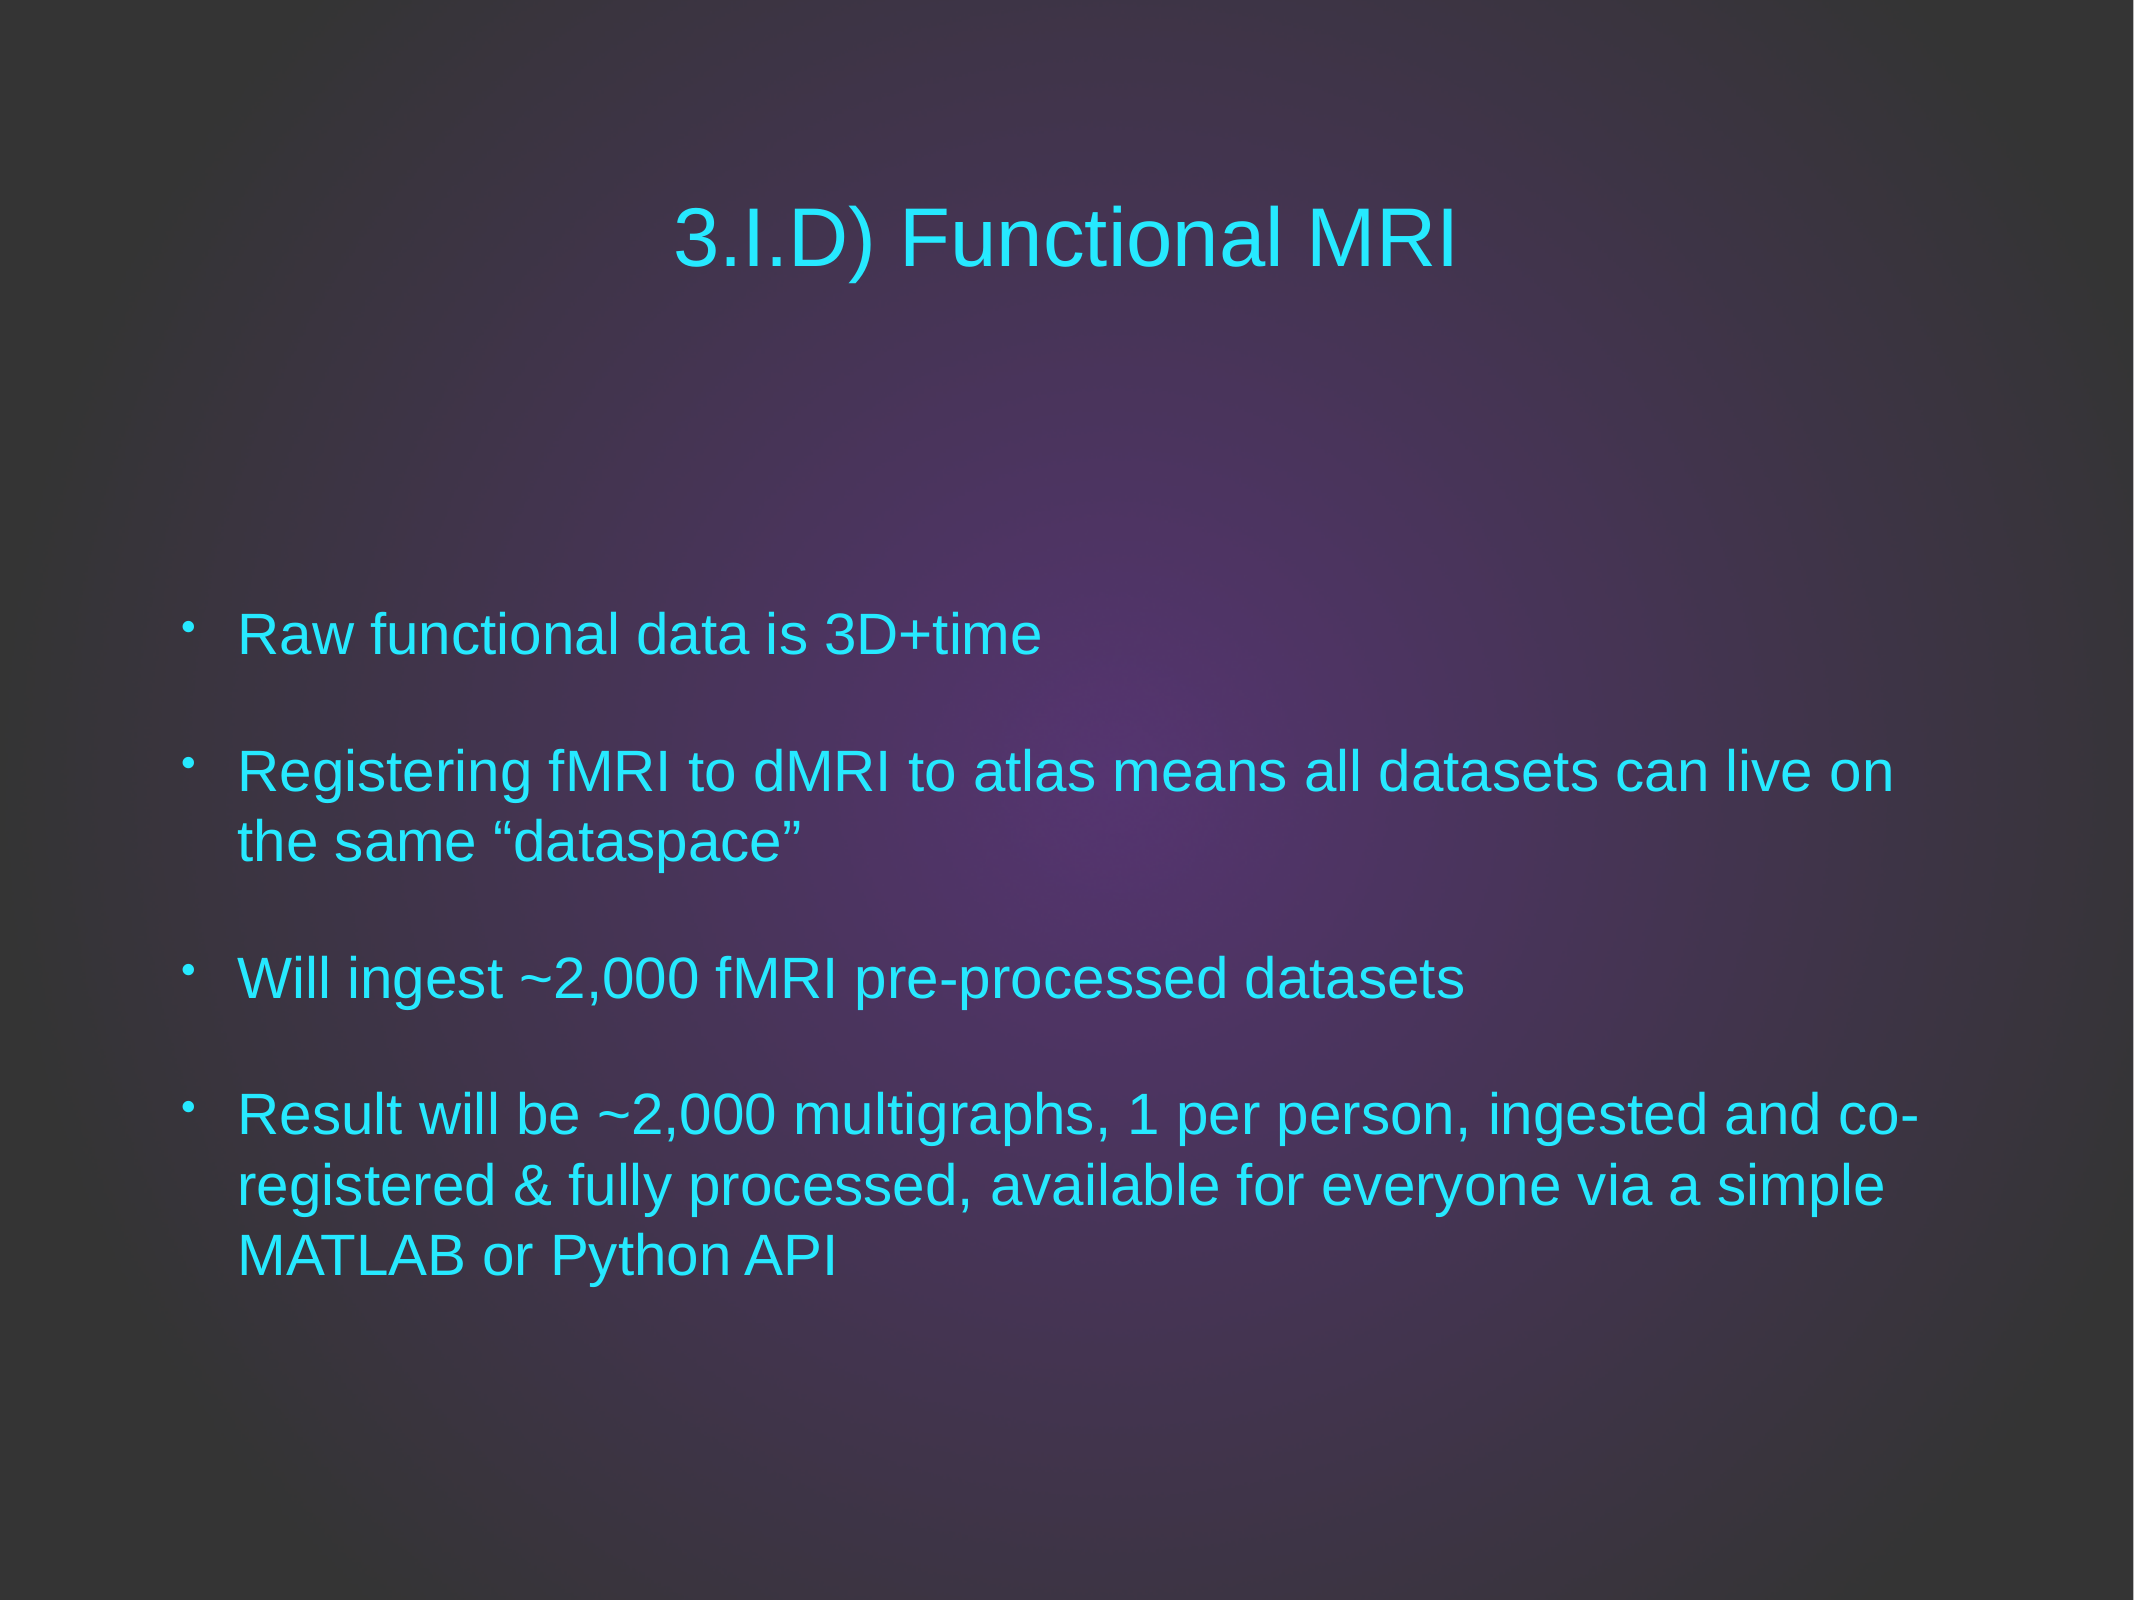

# 3.I.D) Functional MRI
Raw functional data is 3D+time
Registering fMRI to dMRI to atlas means all datasets can live on the same “dataspace”
Will ingest ~2,000 fMRI pre-processed datasets
Result will be ~2,000 multigraphs, 1 per person, ingested and co-registered & fully processed, available for everyone via a simple MATLAB or Python API